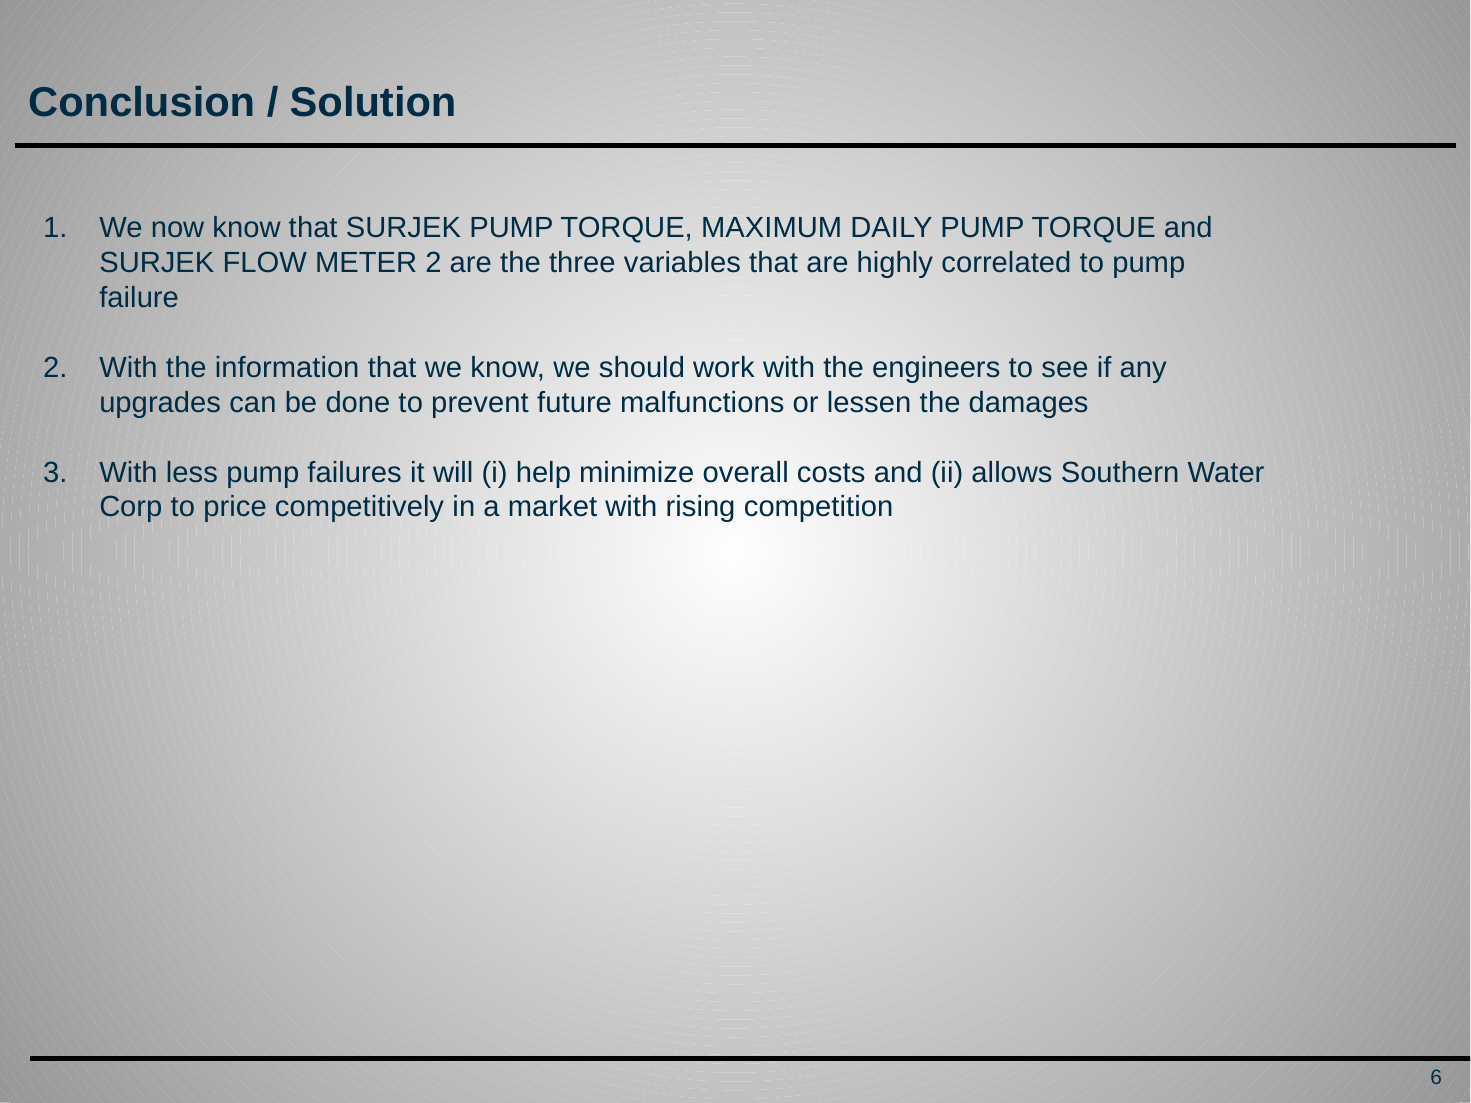

# Conclusion / Solution
We now know that SURJEK PUMP TORQUE, MAXIMUM DAILY PUMP TORQUE and SURJEK FLOW METER 2 are the three variables that are highly correlated to pump failure

With the information that we know, we should work with the engineers to see if any upgrades can be done to prevent future malfunctions or lessen the damages

With less pump failures it will (i) help minimize overall costs and (ii) allows Southern Water Corp to price competitively in a market with rising competition